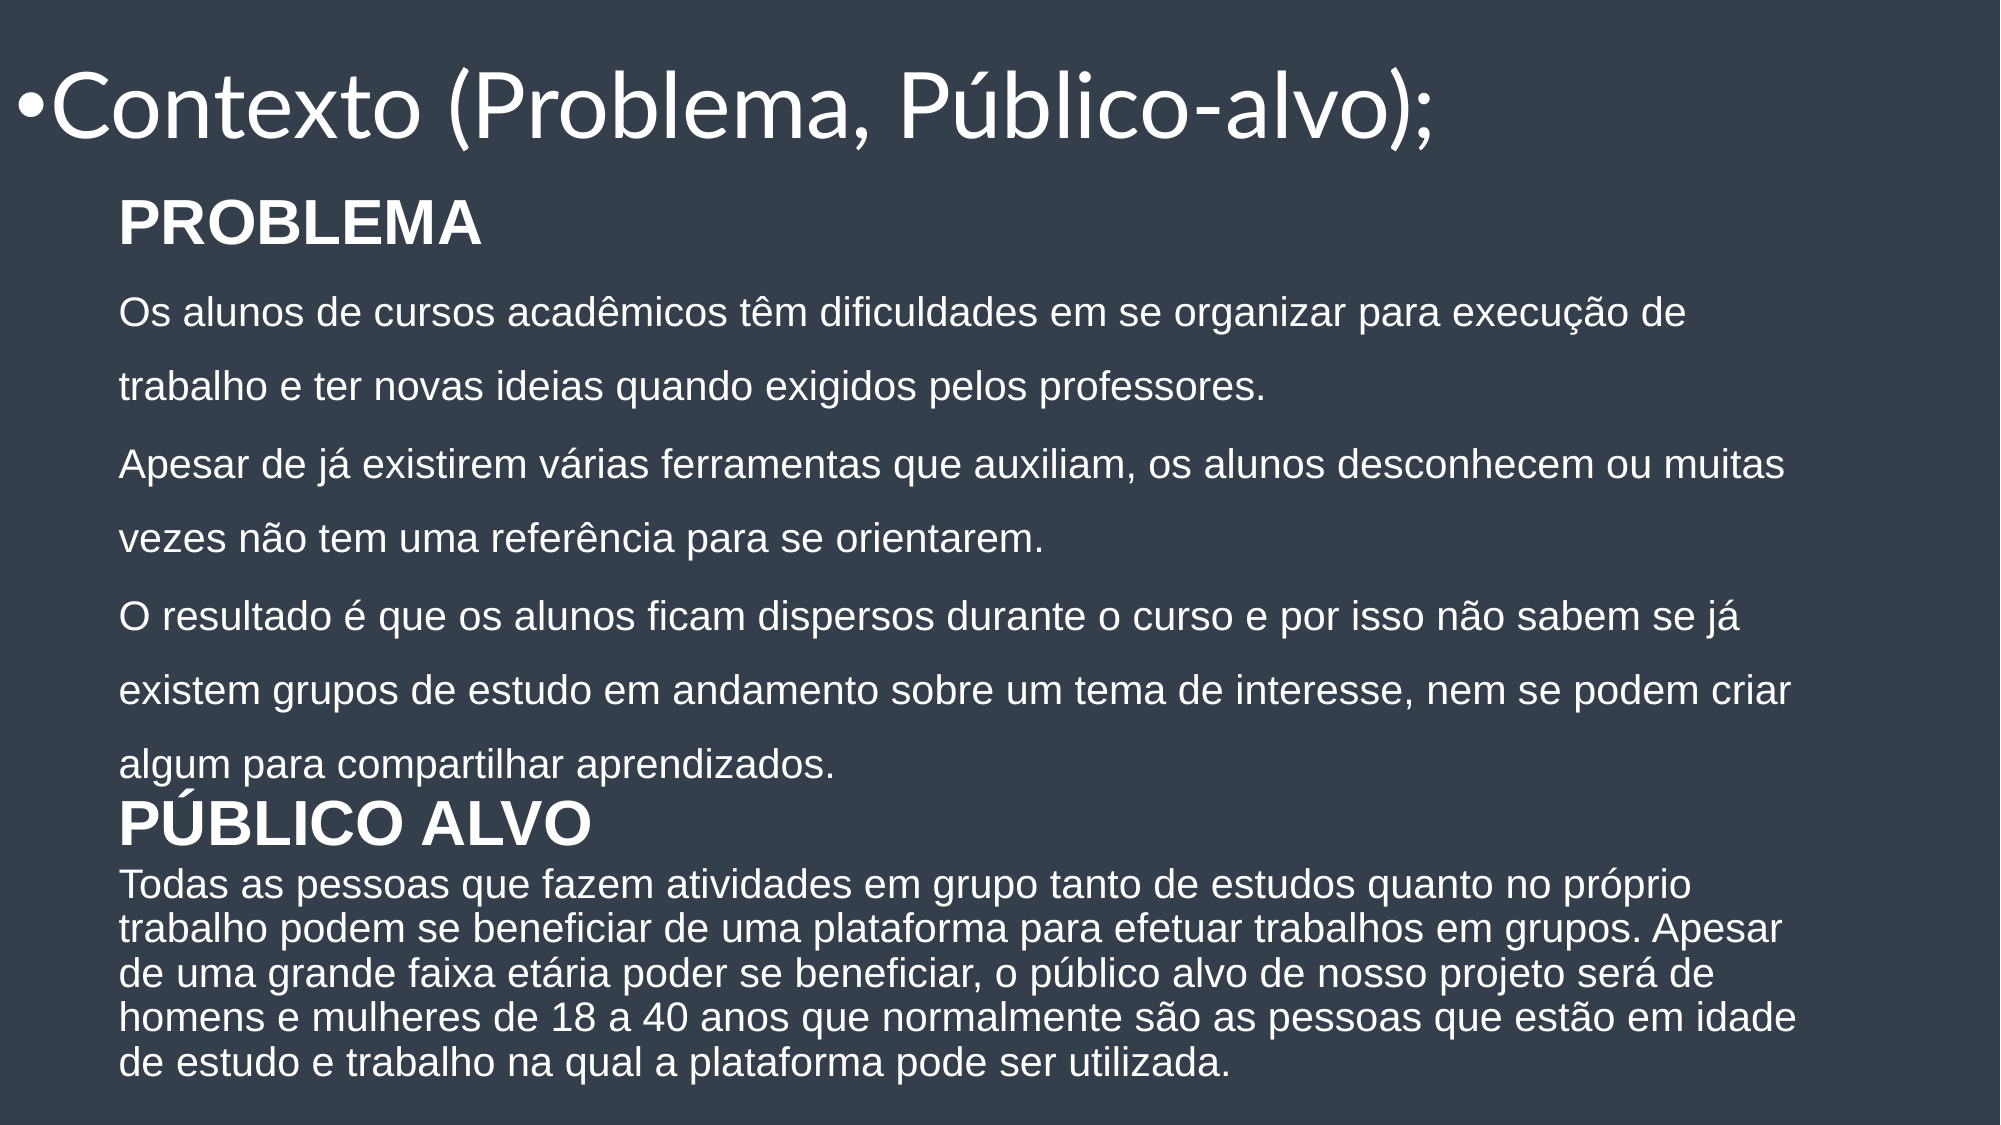

# Contexto (Problema, Público-alvo);
PROBLEMA
Os alunos de cursos acadêmicos têm dificuldades em se organizar para execução de trabalho e ter novas ideias quando exigidos pelos professores.
Apesar de já existirem várias ferramentas que auxiliam, os alunos desconhecem ou muitas vezes não tem uma referência para se orientarem.
O resultado é que os alunos ficam dispersos durante o curso e por isso não sabem se já existem grupos de estudo em andamento sobre um tema de interesse, nem se podem criar algum para compartilhar aprendizados.
PÚBLICO ALVO
Todas as pessoas que fazem atividades em grupo tanto de estudos quanto no próprio trabalho podem se beneficiar de uma plataforma para efetuar trabalhos em grupos. Apesar de uma grande faixa etária poder se beneficiar, o público alvo de nosso projeto será de homens e mulheres de 18 a 40 anos que normalmente são as pessoas que estão em idade de estudo e trabalho na qual a plataforma pode ser utilizada.